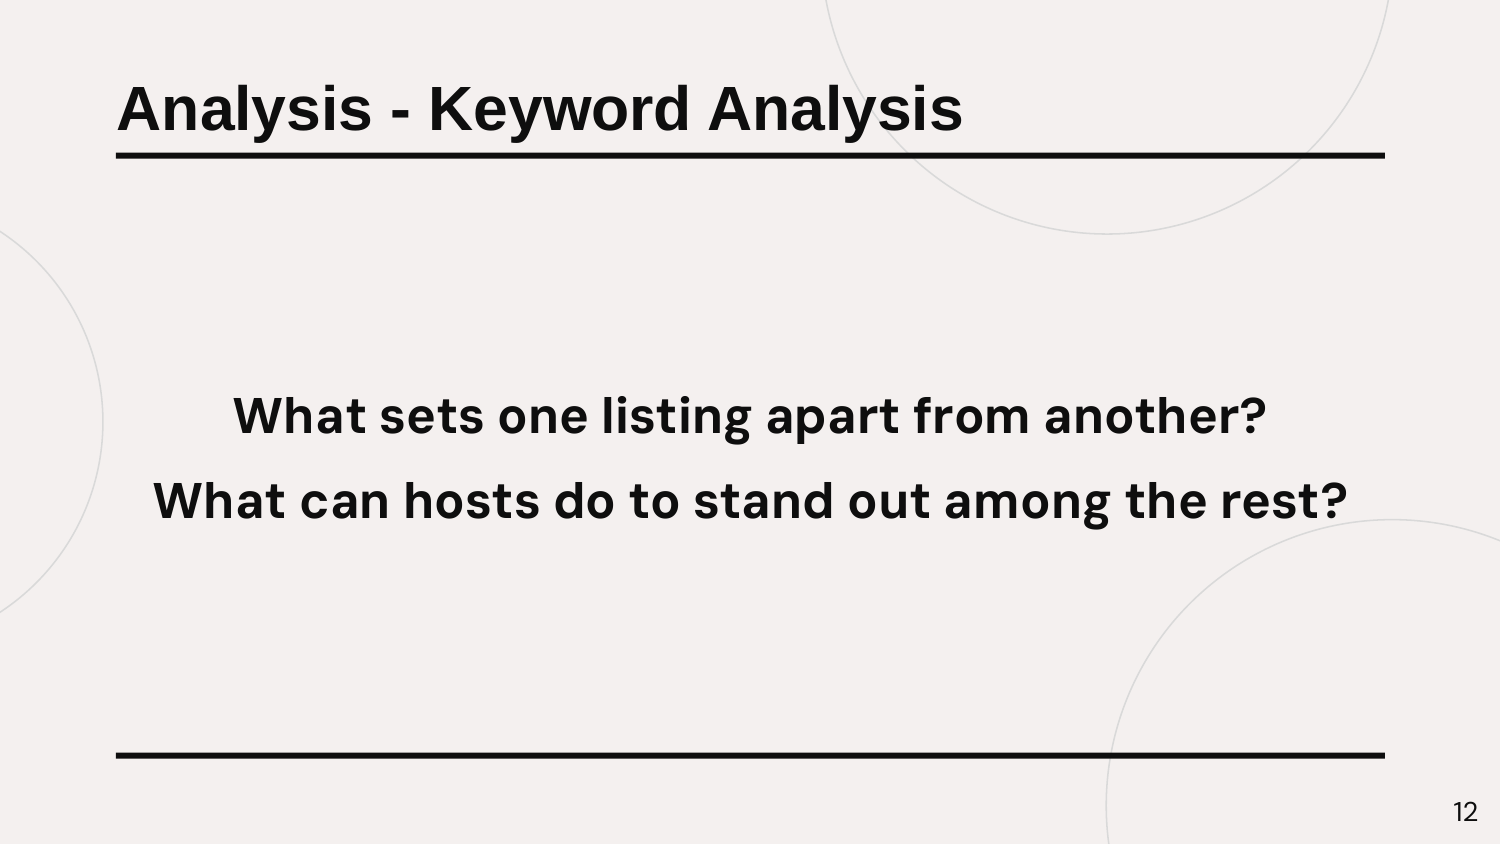

# Analysis - Keyword Analysis

What sets one listing apart from another?
What can hosts do to stand out among the rest?

12